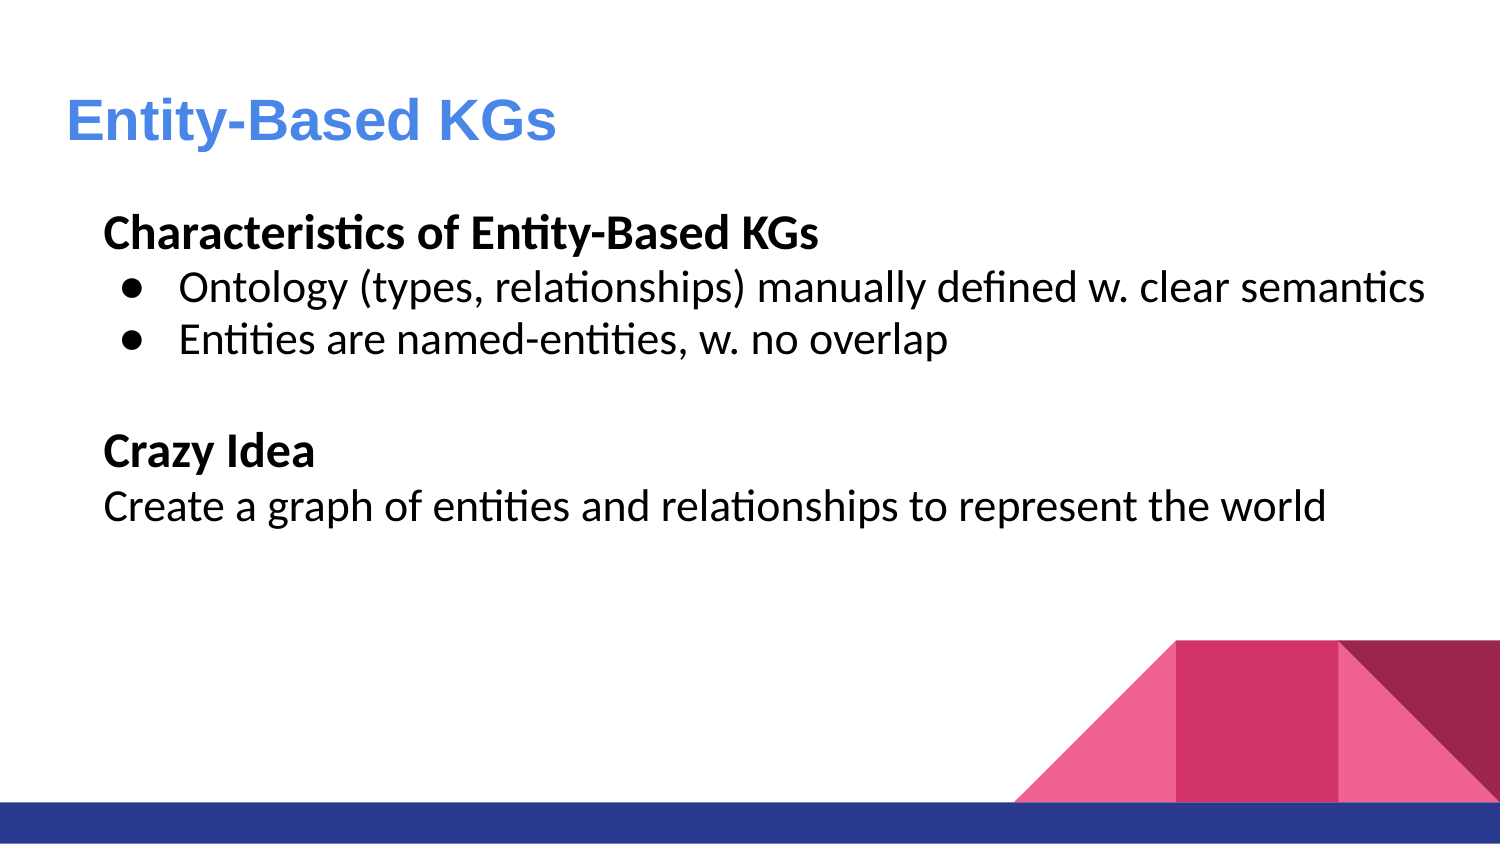

# Entity-Based KGs
Characteristics of Entity-Based KGs
Ontology (types, relationships) manually defined w. clear semantics
Entities are named-entities, w. no overlap

Crazy Idea
Create a graph of entities and relationships to represent the world